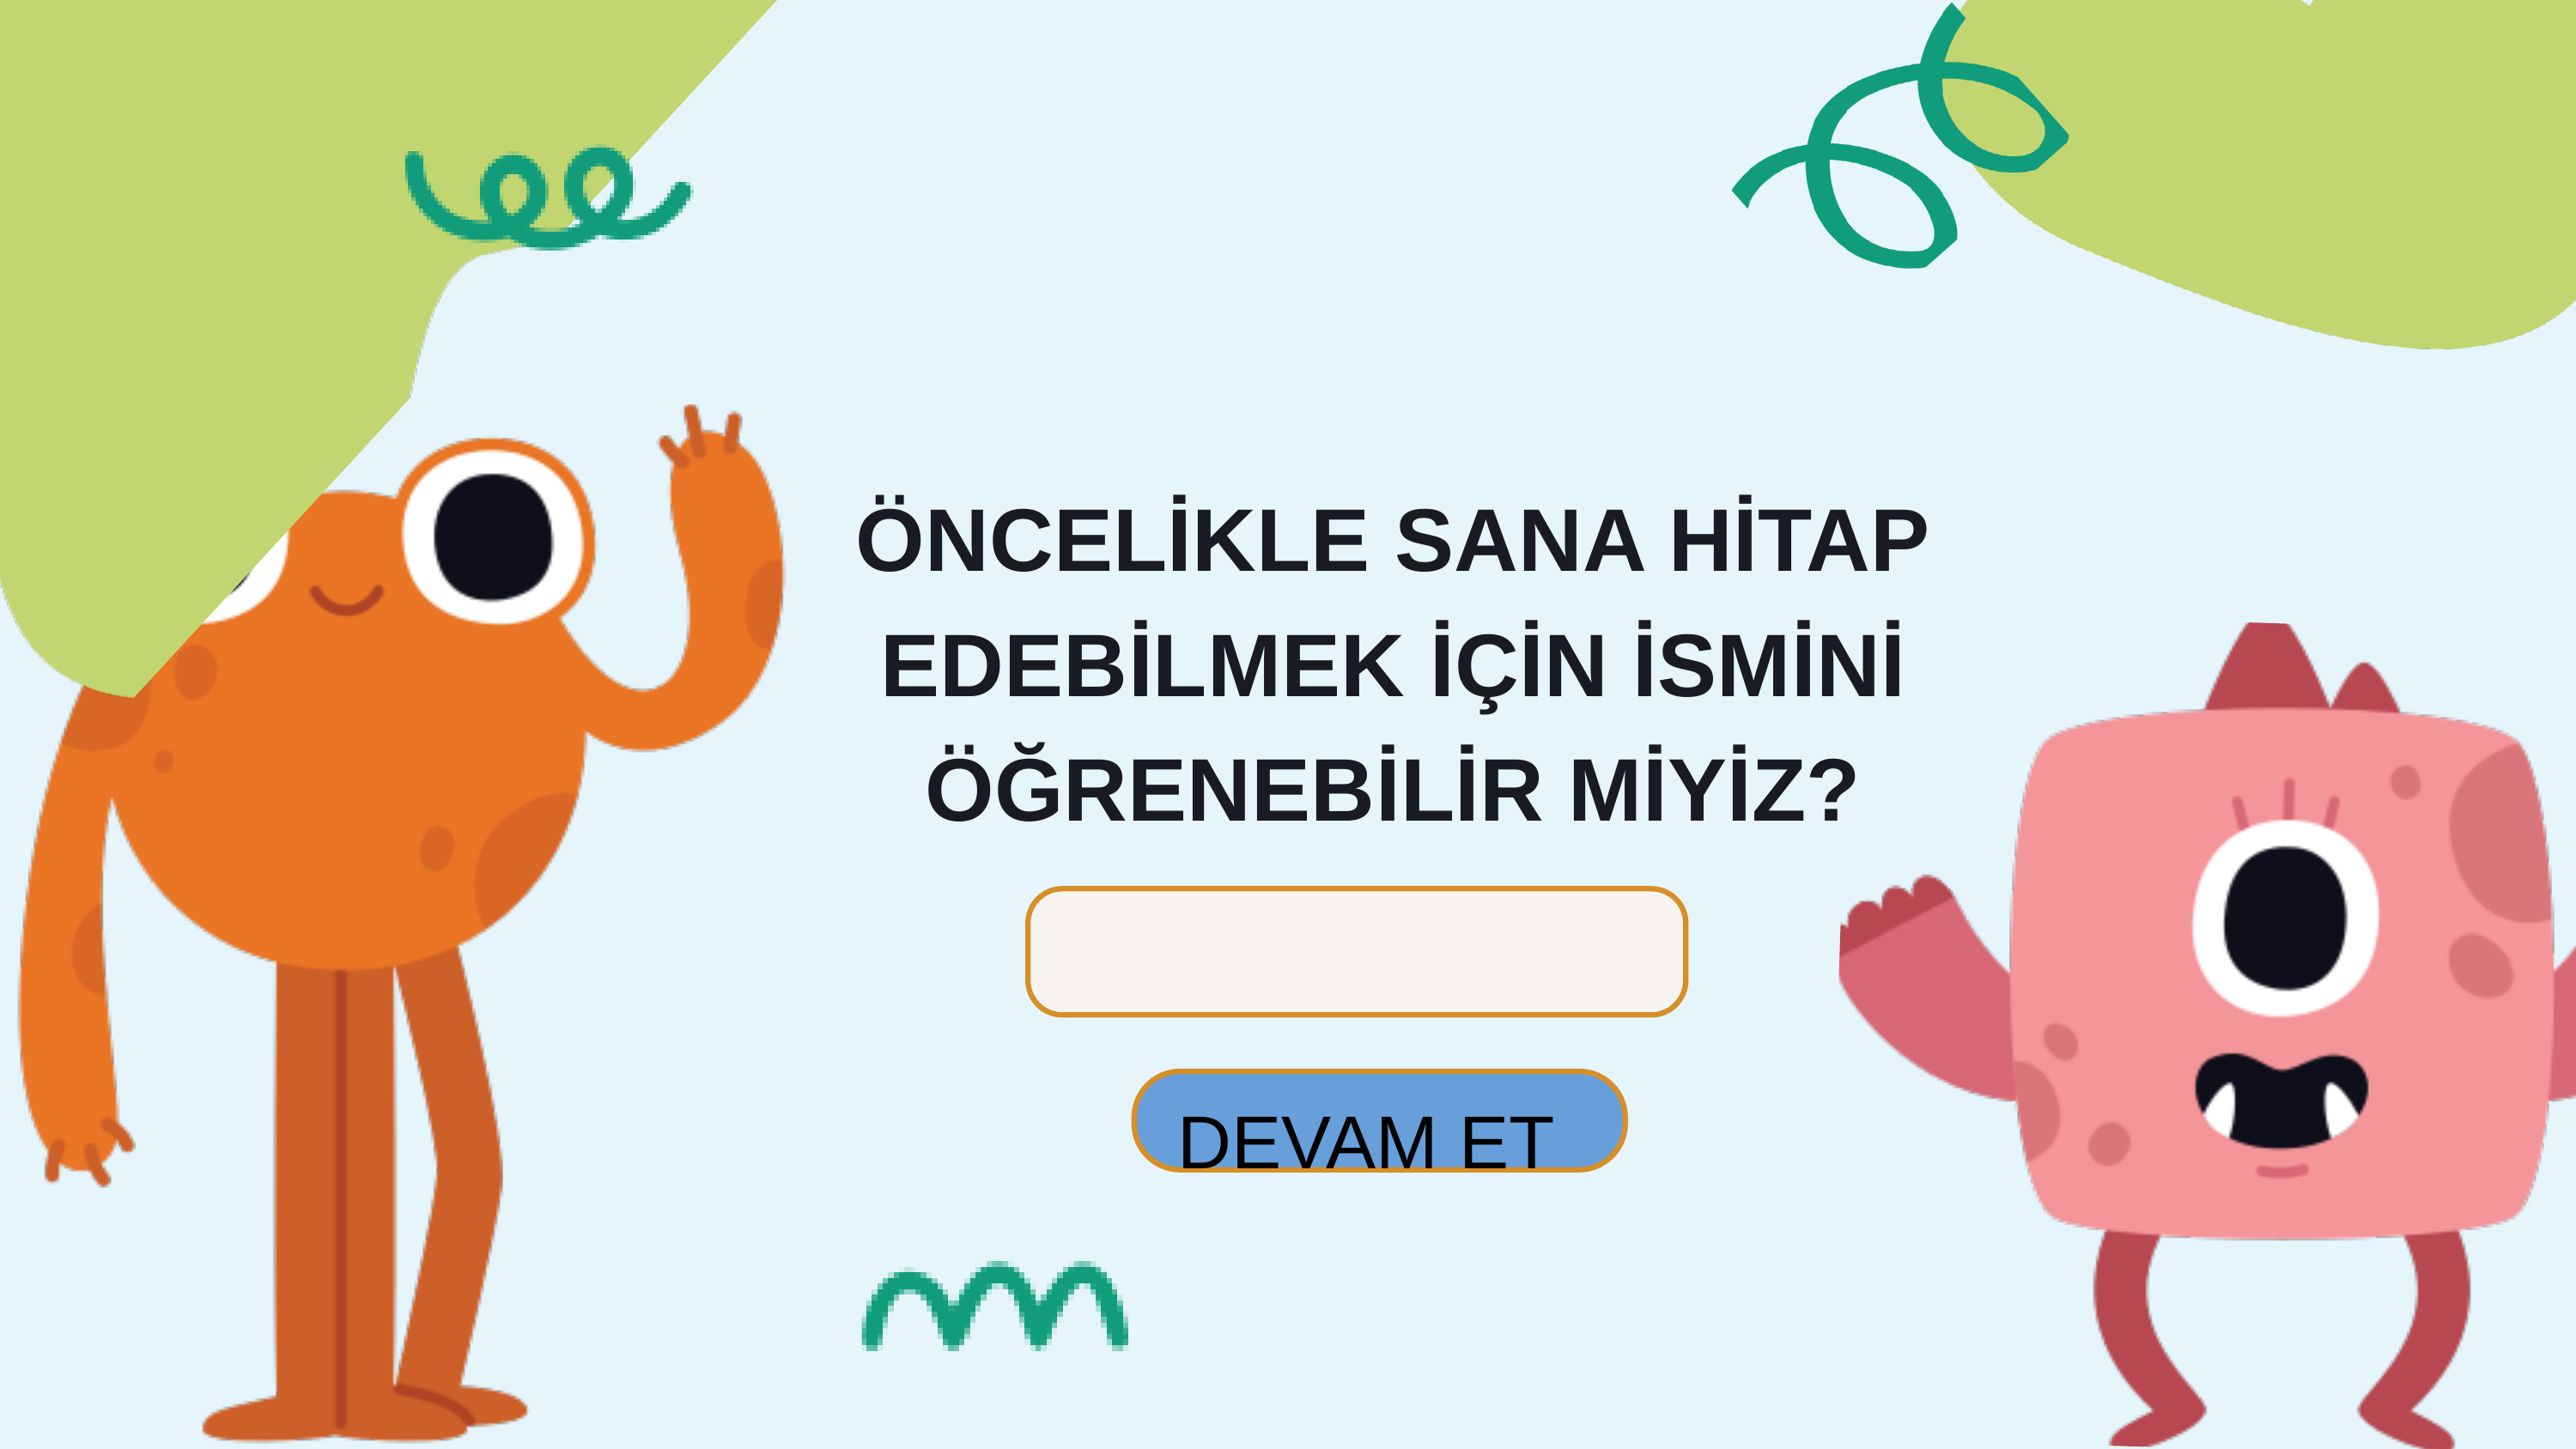

ÖNCELİKLE SANA HİTAP EDEBİLMEK İÇİN İSMİNİ ÖĞRENEBİLİR MİYİZ?

DEVAM ET